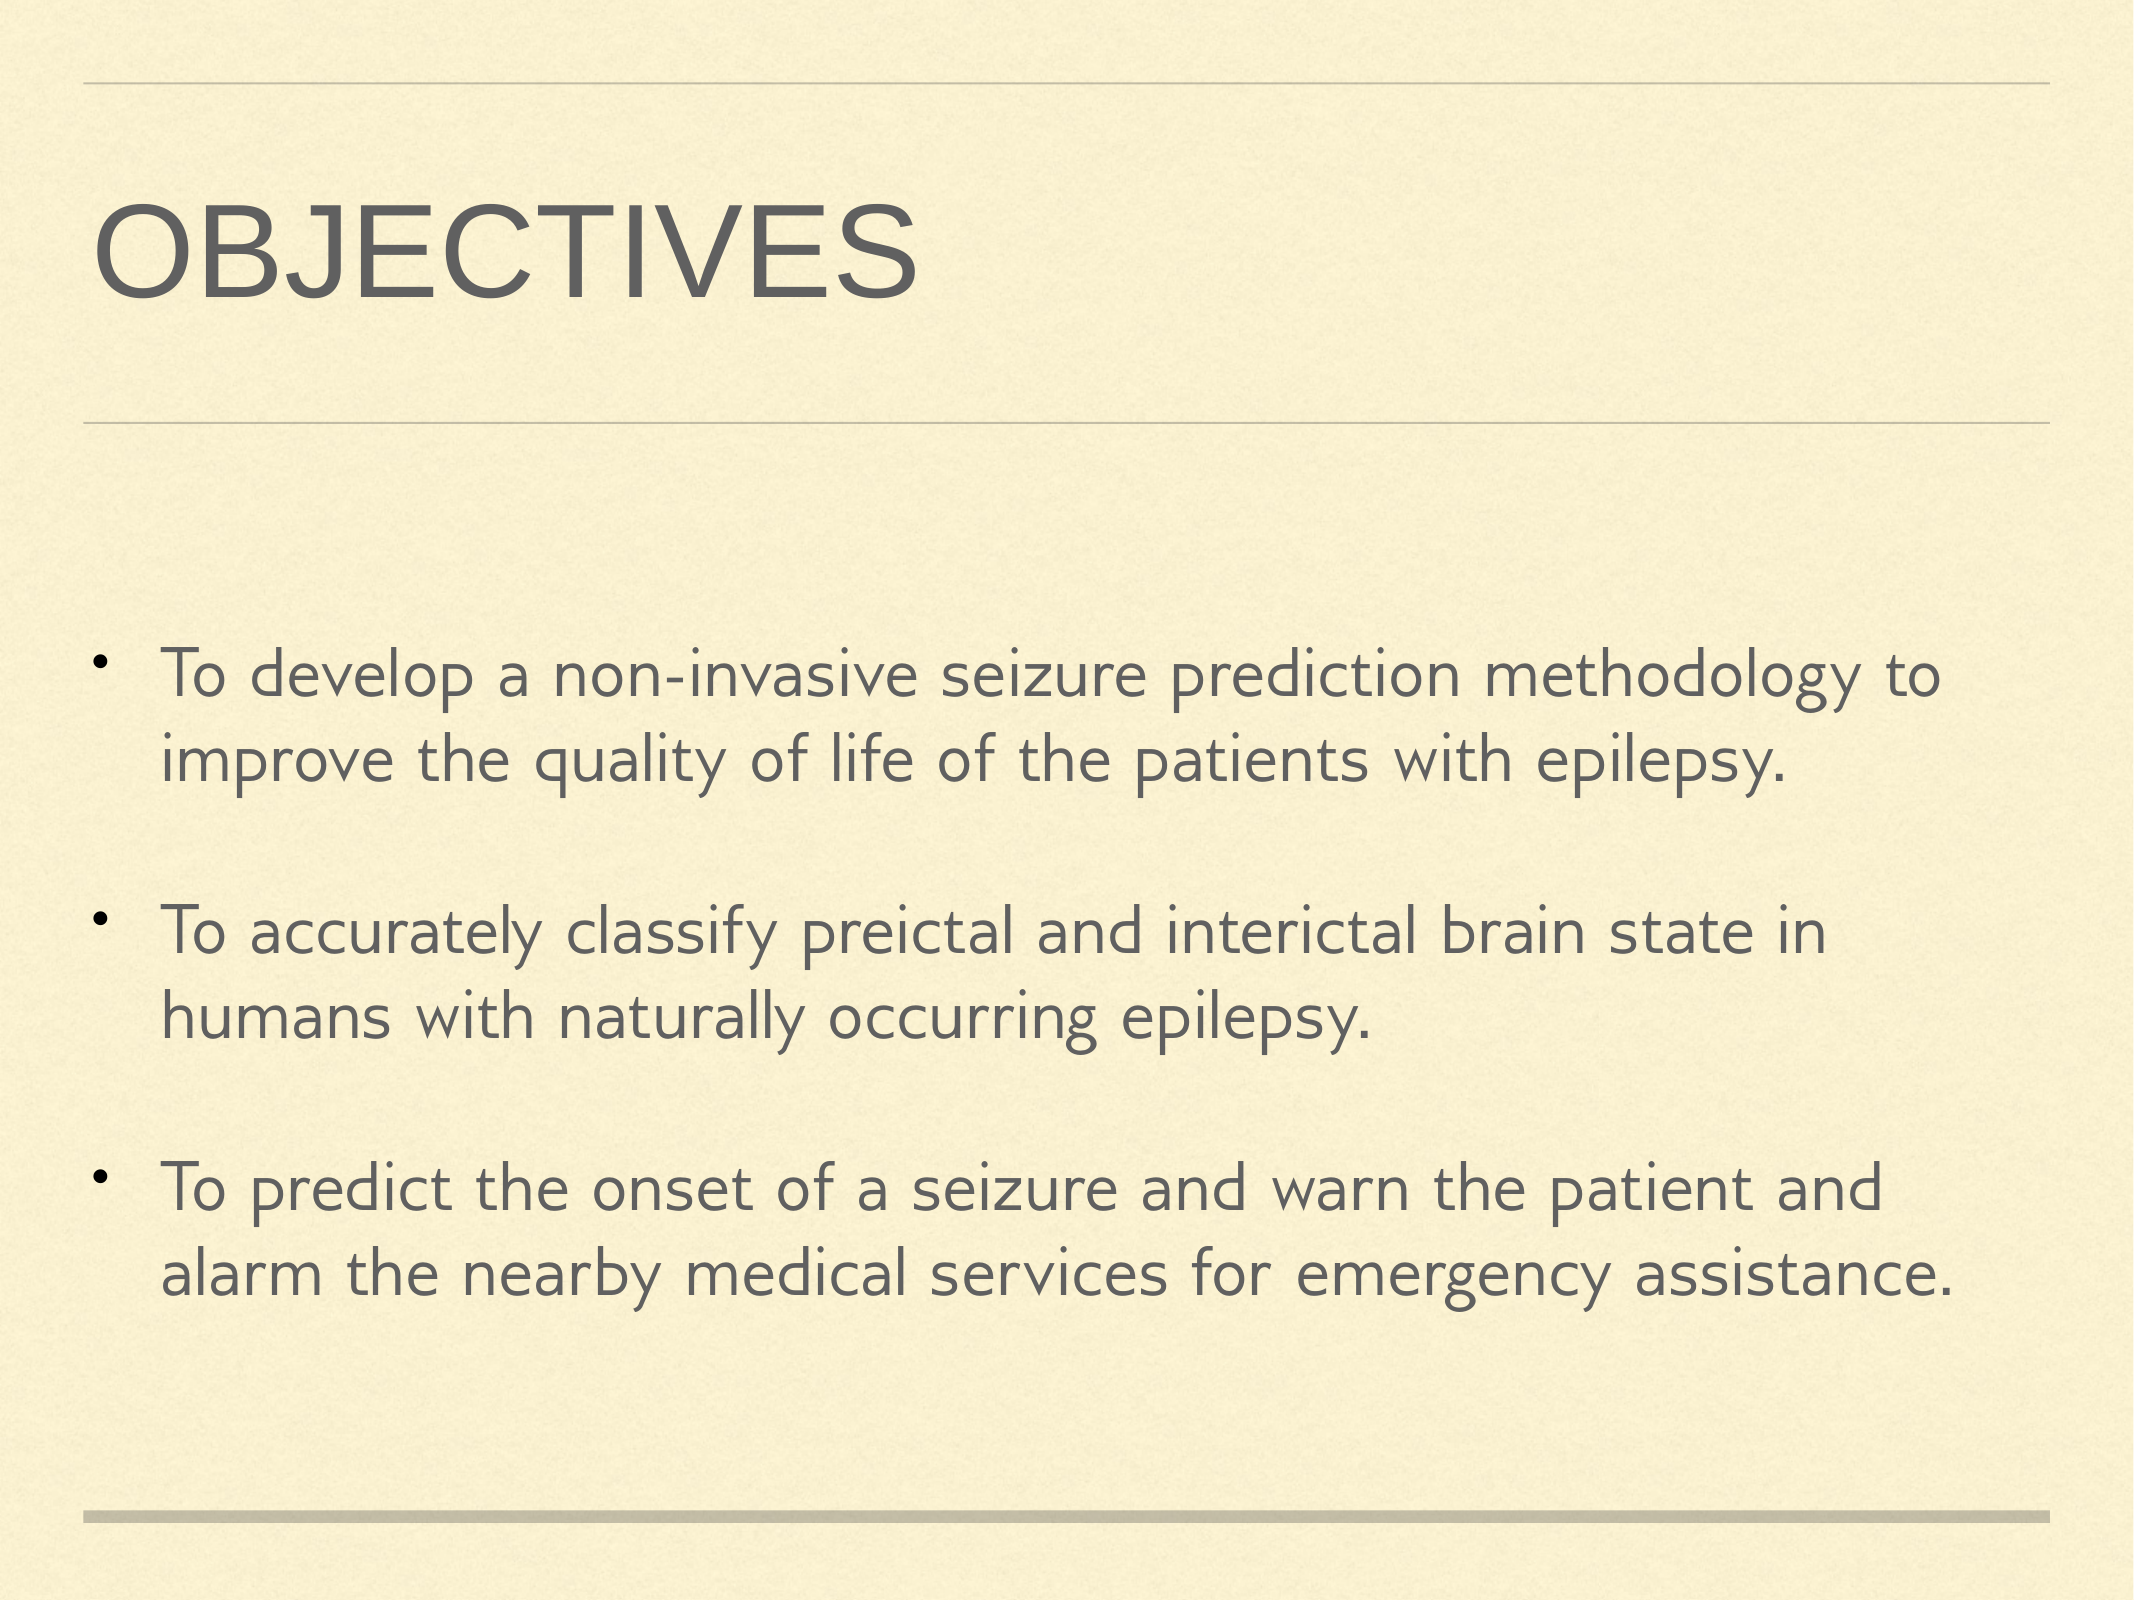

# OBJECTIVES
To develop a non-invasive seizure prediction methodology to improve the quality of life of the patients with epilepsy.
To accurately classify preictal and interictal brain state in humans with naturally occurring epilepsy.
To predict the onset of a seizure and warn the patient and alarm the nearby medical services for emergency assistance.